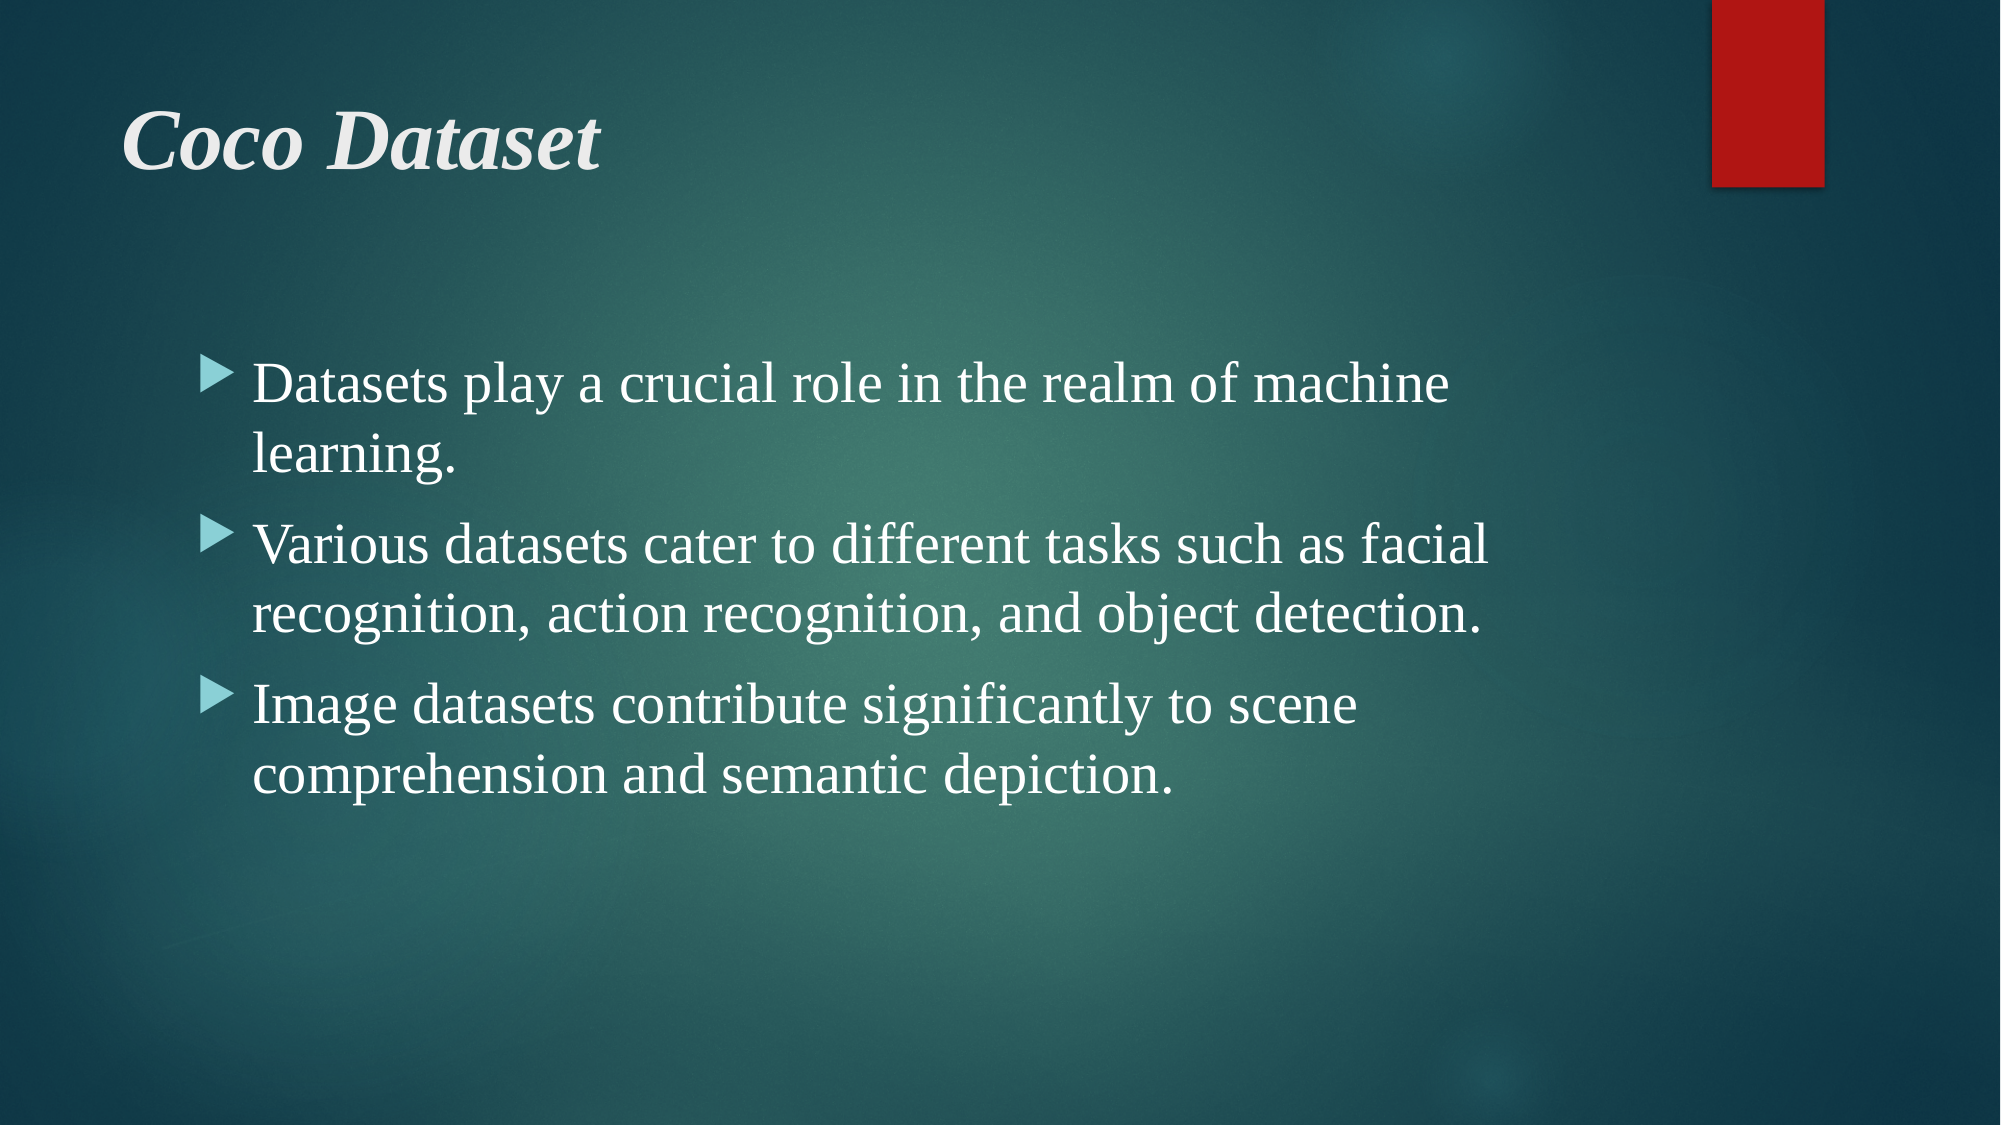

# Coco Dataset
Datasets play a crucial role in the realm of machine learning.
Various datasets cater to different tasks such as facial recognition, action recognition, and object detection.
Image datasets contribute significantly to scene comprehension and semantic depiction.